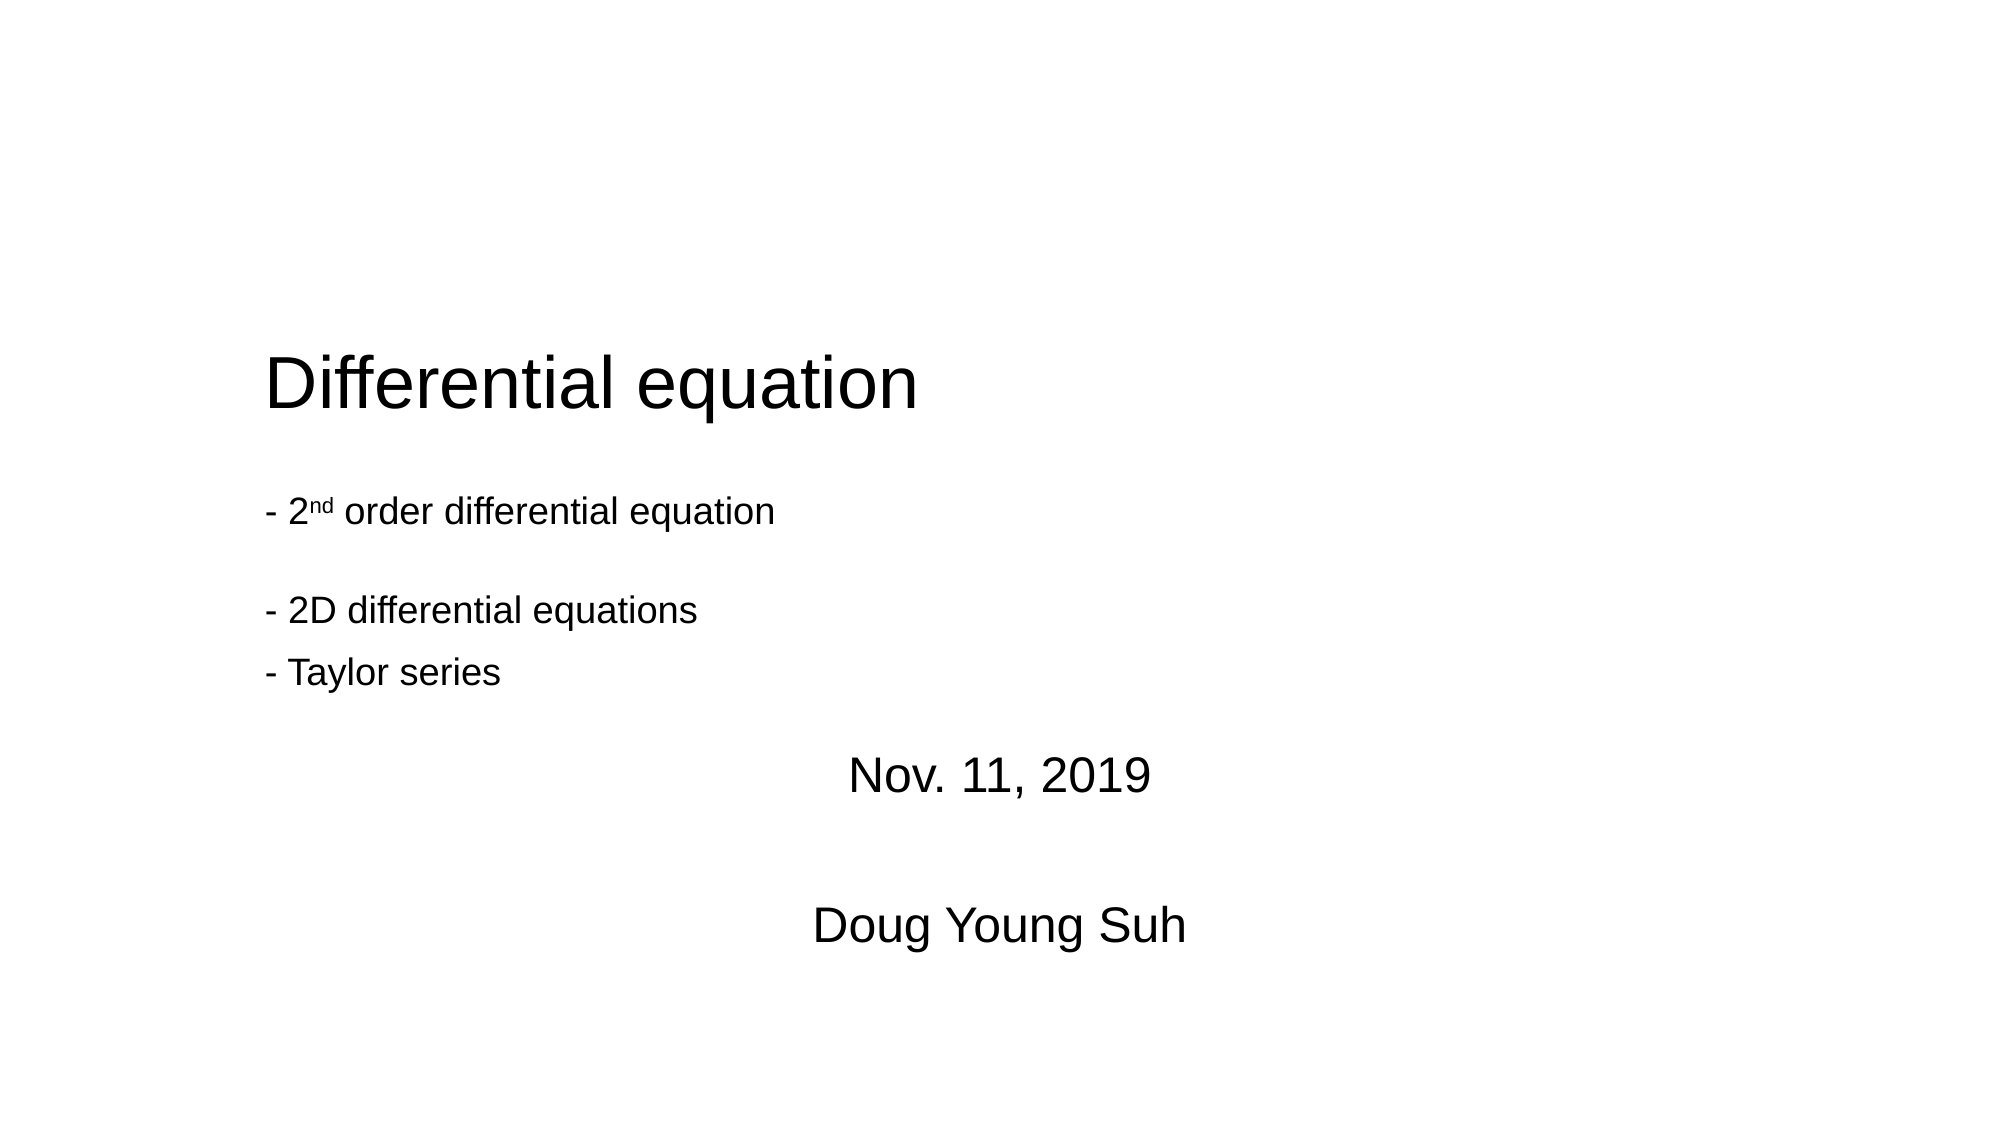

# Differential equation - 2nd order differential equation - 2D differential equations - Taylor series
Nov. 11, 2019

Doug Young Suh